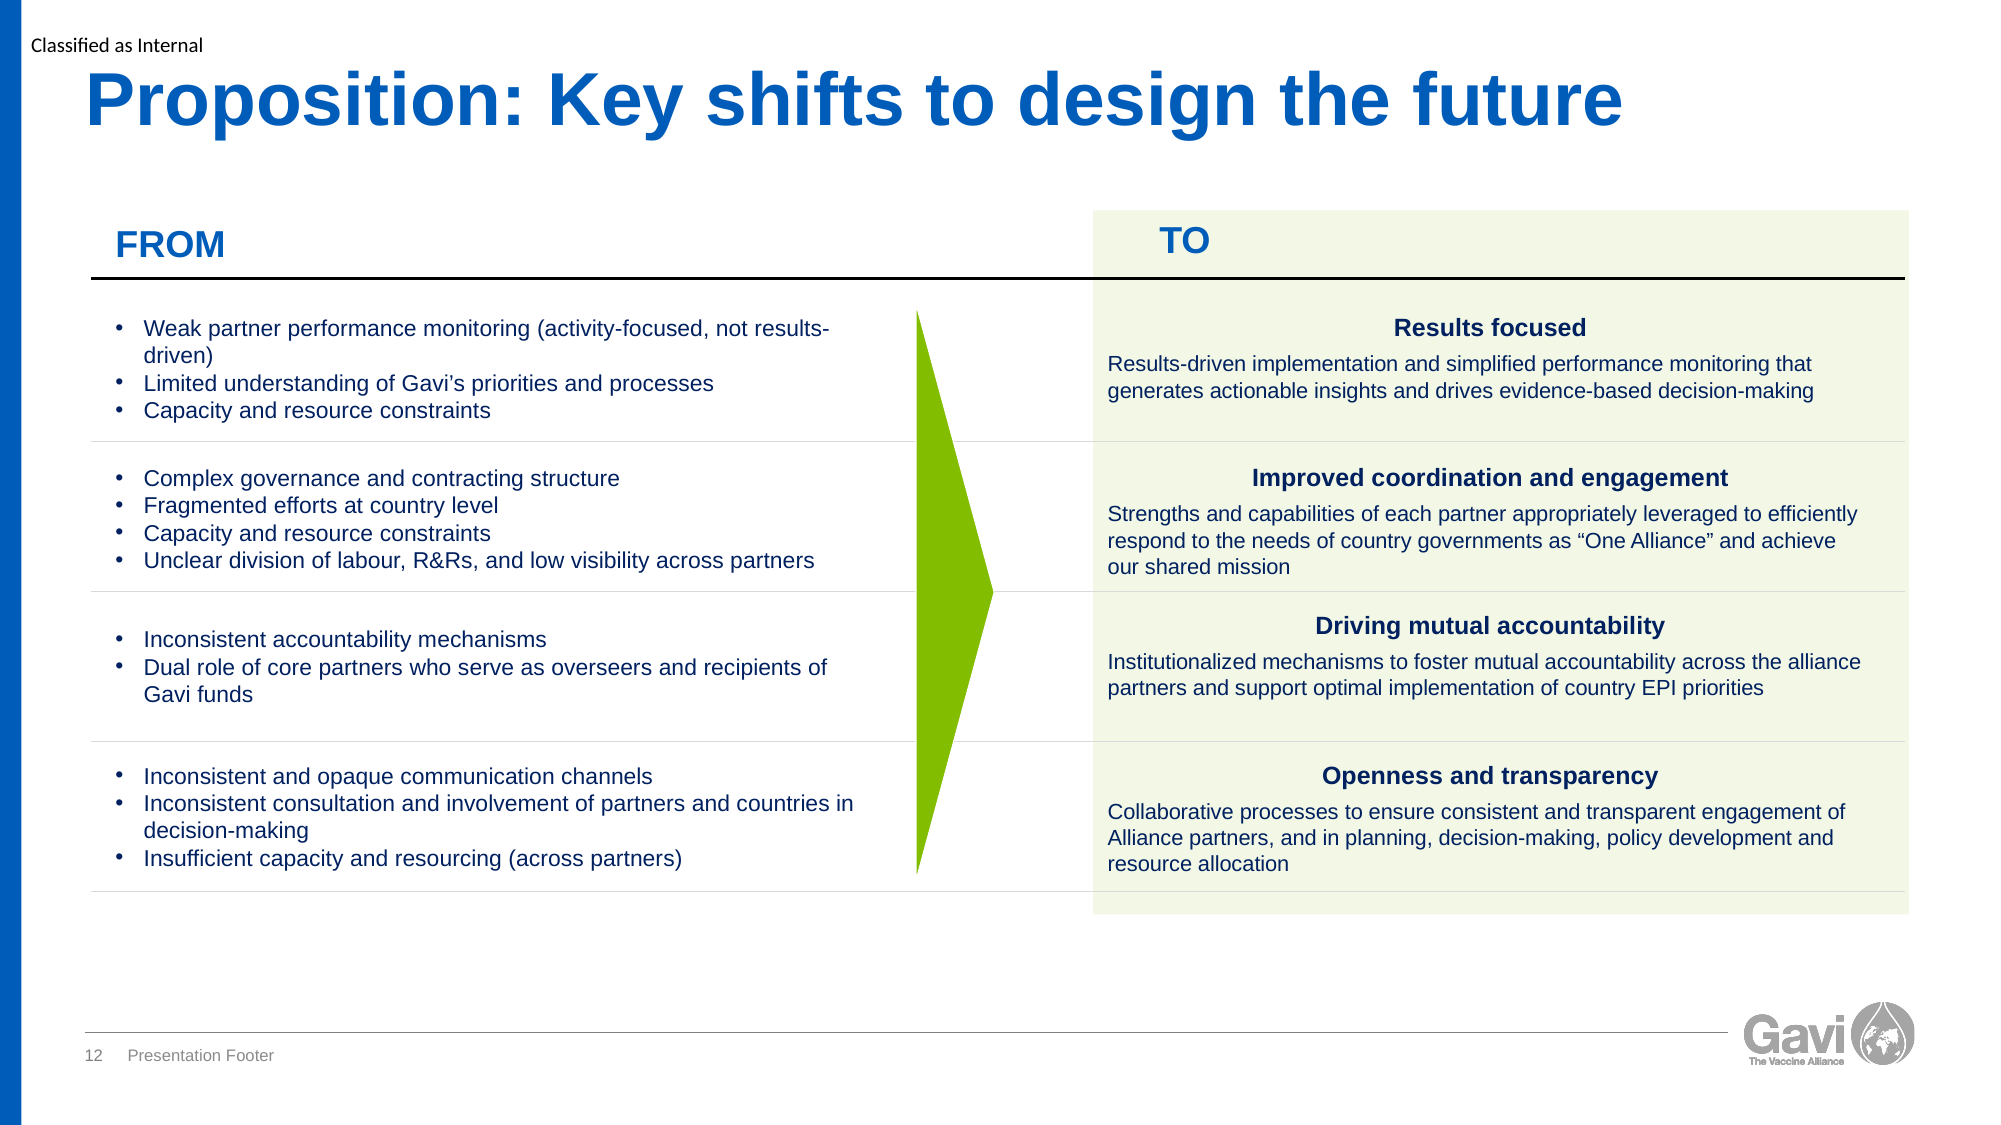

# Proposition: Key shifts to design the future

TO
FROM
Weak partner performance monitoring (activity-focused, not results-driven)
Limited understanding of Gavi’s priorities and processes
Capacity and resource constraints
Complex governance and contracting structure
Fragmented efforts at country level
Capacity and resource constraints
Unclear division of labour, R&Rs, and low visibility across partners
Inconsistent accountability mechanisms
Dual role of core partners who serve as overseers and recipients of Gavi funds
Inconsistent and opaque communication channels
Inconsistent consultation and involvement of partners and countries in decision-making
Insufficient capacity and resourcing (across partners)
Results focused
Results-driven implementation and simplified performance monitoring that generates actionable insights and drives evidence-based decision-making
Improved coordination and engagement
Strengths and capabilities of each partner appropriately leveraged to efficiently respond to the needs of country governments as “One Alliance” and achieve our shared mission
Driving mutual accountability
Institutionalized mechanisms to foster mutual accountability across the alliance partners and support optimal implementation of country EPI priorities
Openness and transparency
Collaborative processes to ensure consistent and transparent engagement of Alliance partners, and in planning, decision-making, policy development and resource allocation

12
Presentation Footer